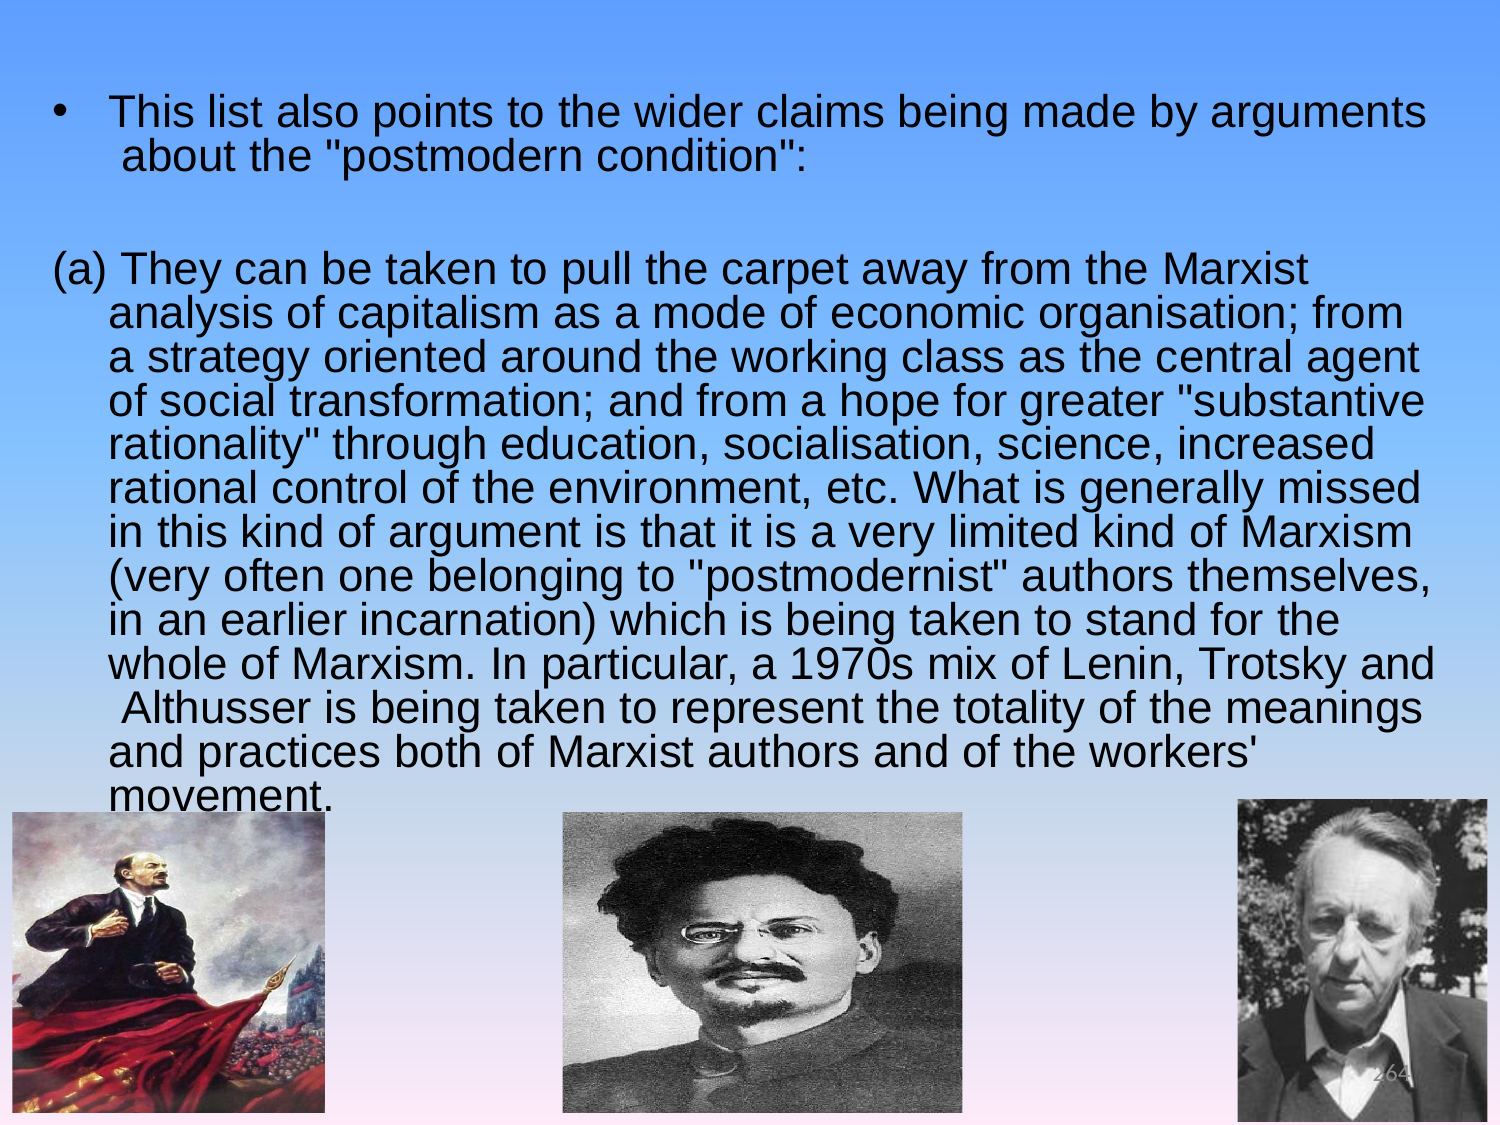

This list also points to the wider claims being made by arguments  about the "postmodern condition":

(a) They can be taken to pull the carpet away from the Marxist  analysis of capitalism as a mode of economic organisation; from  a strategy oriented around the working class as the central agent  of social transformation; and from a hope for greater "substantive  rationality" through education, socialisation, science, increased  rational control of the environment, etc. What is generally missed  in this kind of argument is that it is a very limited kind of Marxism  (very often one belonging to "postmodernist" authors themselves,  in an earlier incarnation) which is being taken to stand for the  whole of Marxism. In particular, a 1970s mix of Lenin, Trotsky and  Althusser is being taken to represent the totality of the meanings  and practices both of Marxist authors and of the workers'  movement.

264